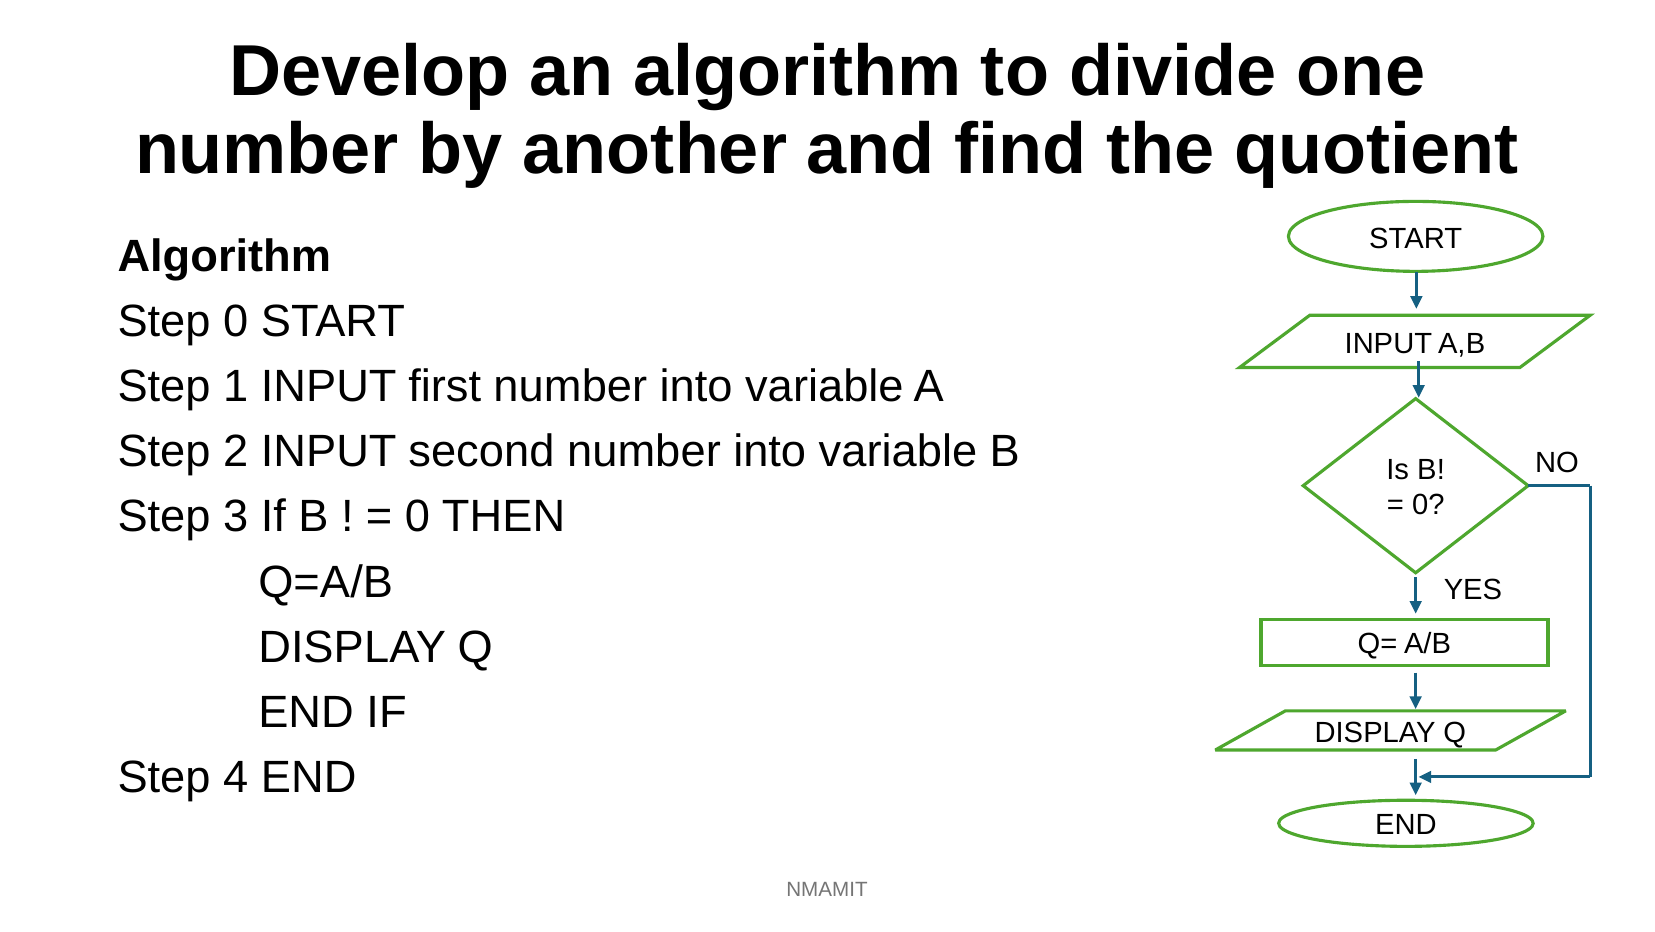

# Develop an algorithm to divide one number by another and find the quotient
START
INPUT A,B
Is B! = 0?
NO
YES
Q= A/B
END
DISPLAY Q
Algorithm
Step 0 START
Step 1 INPUT first number into variable A
Step 2 INPUT second number into variable B
Step 3 If B ! = 0 THEN
		Q=A/B
		DISPLAY Q
	END IF
Step 4 END

NMAMIT